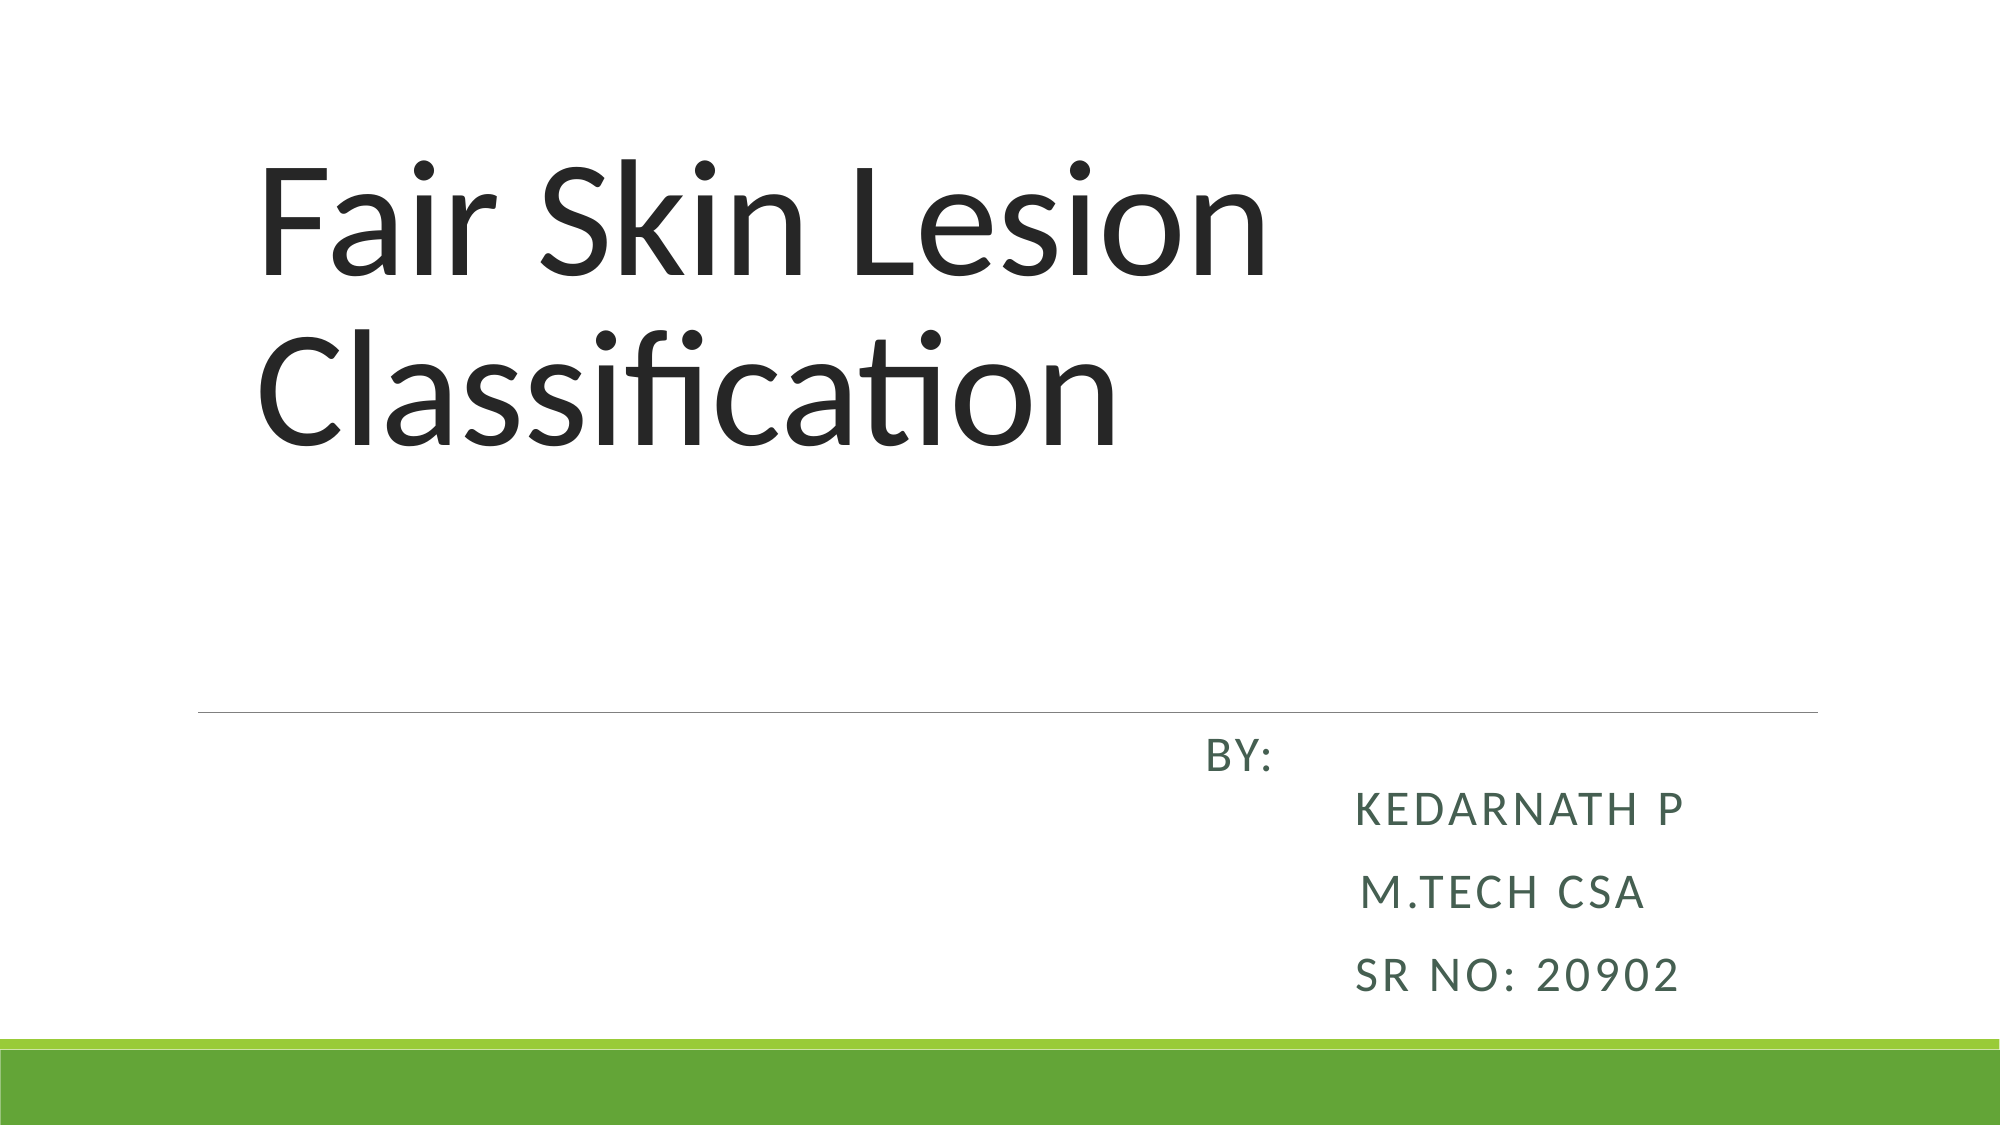

# Fair Skin Lesion Classification

						By:
							Kedarnath P
						          M.tech CSA
							SR NO: 20902